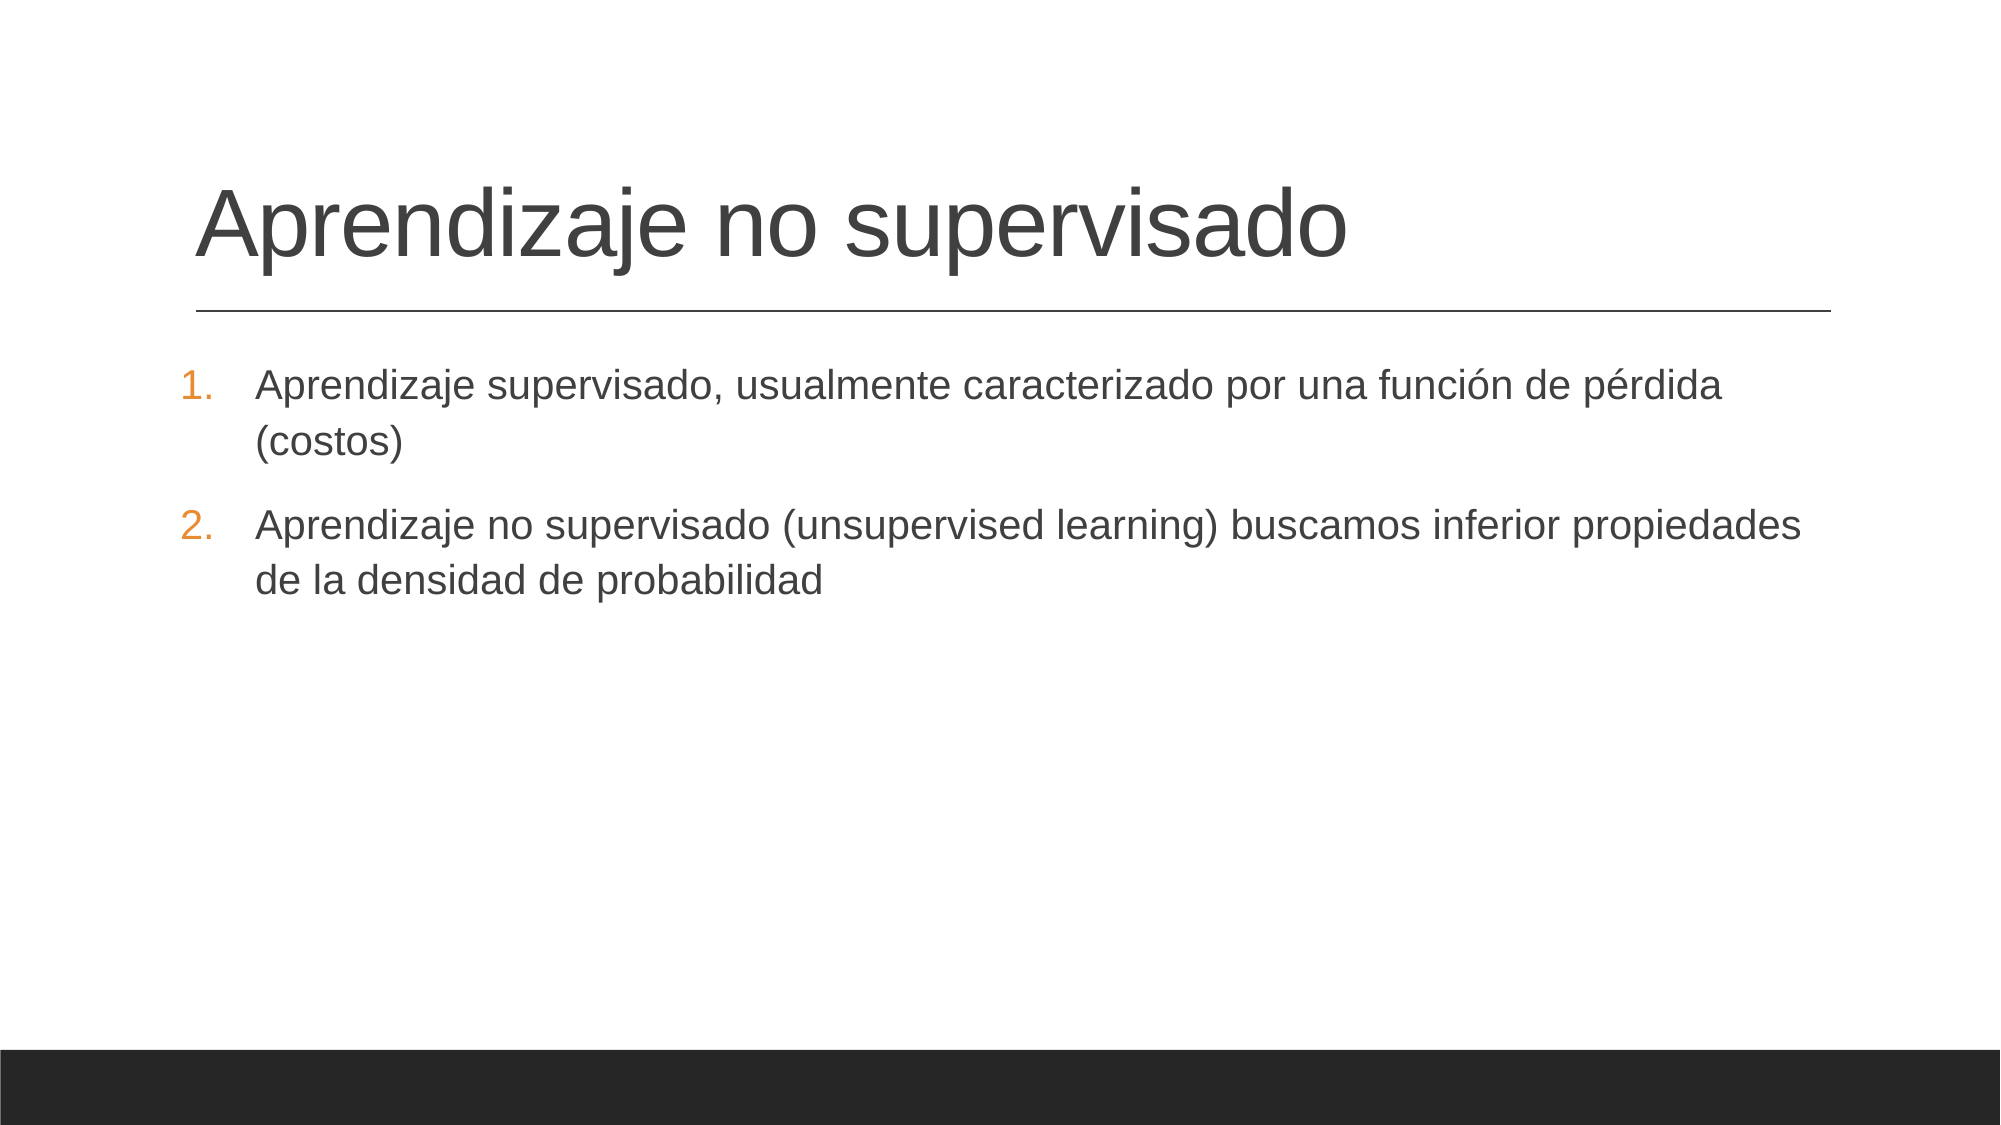

# Aprendizaje no supervisado
Aprendizaje supervisado, usualmente caracterizado por una función de pérdida (costos)
Aprendizaje no supervisado (unsupervised learning) buscamos inferior propiedades de la densidad de probabilidad